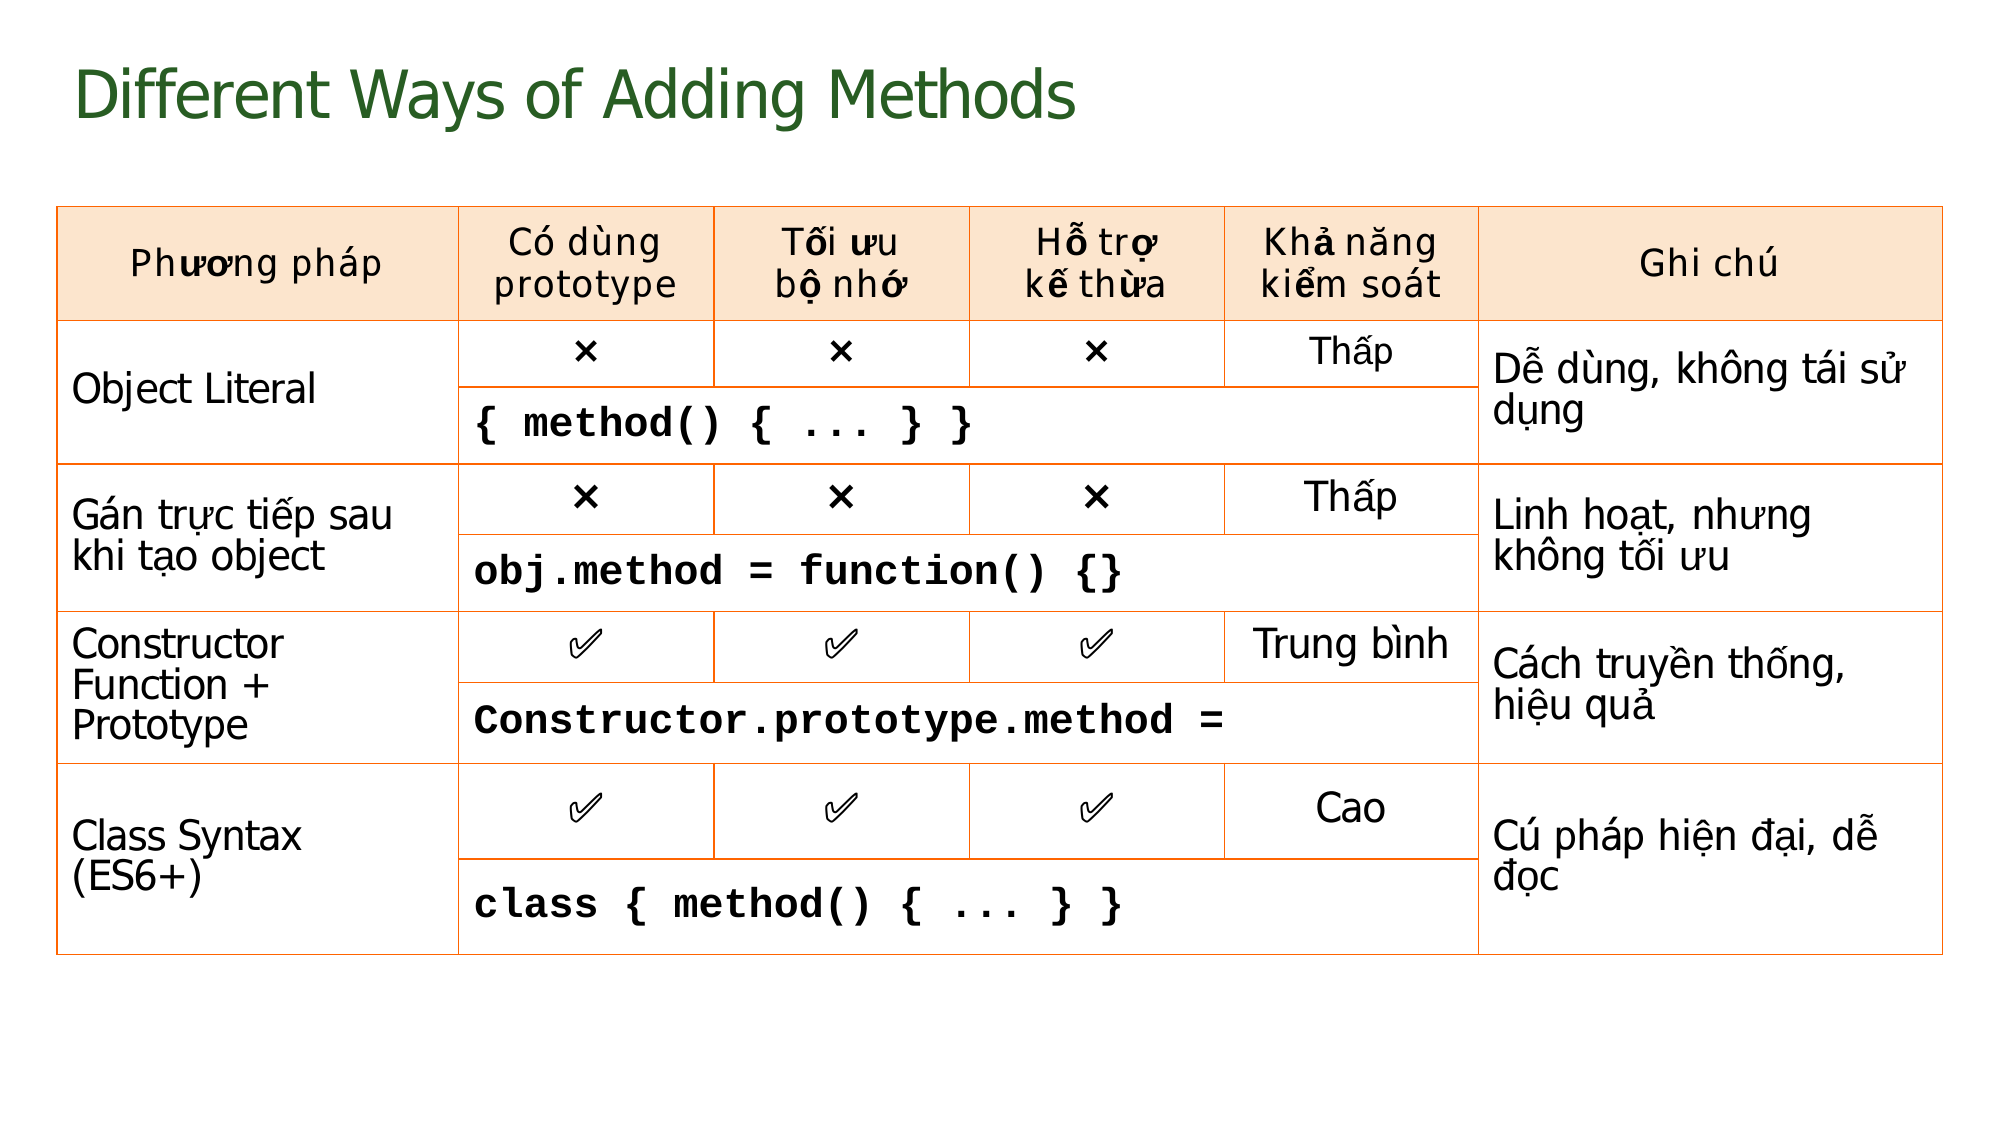

# Different Ways of Adding Methods
| Phương pháp | Có dùng prototype | Tối ưu bộ nhớ | Hỗ trợ kế thừa | Khả năng kiểm soát | Ghi chú |
| --- | --- | --- | --- | --- | --- |
| Object Literal | ❌ | ❌ | ❌ | Thấp | Dễ dùng, không tái sử dụng |
|  | { method() { ... } } |  |  |  |  |
| Gán trực tiếp sau khi tạo object | ❌ | ❌ | ❌ | Thấp | Linh hoạt, nhưng không tối ưu |
|  | obj.method = function() {} |  |  |  |  |
| Constructor Function + Prototype | ✅ | ✅ | ✅ | Trung bình | Cách truyền thống, hiệu quả |
|  | Constructor.prototype.method = |  |  |  |  |
| Class Syntax (ES6+) | ✅ | ✅ | ✅ | Cao | Cú pháp hiện đại, dễ đọc |
|  | class { method() { ... } } |  |  |  |  |